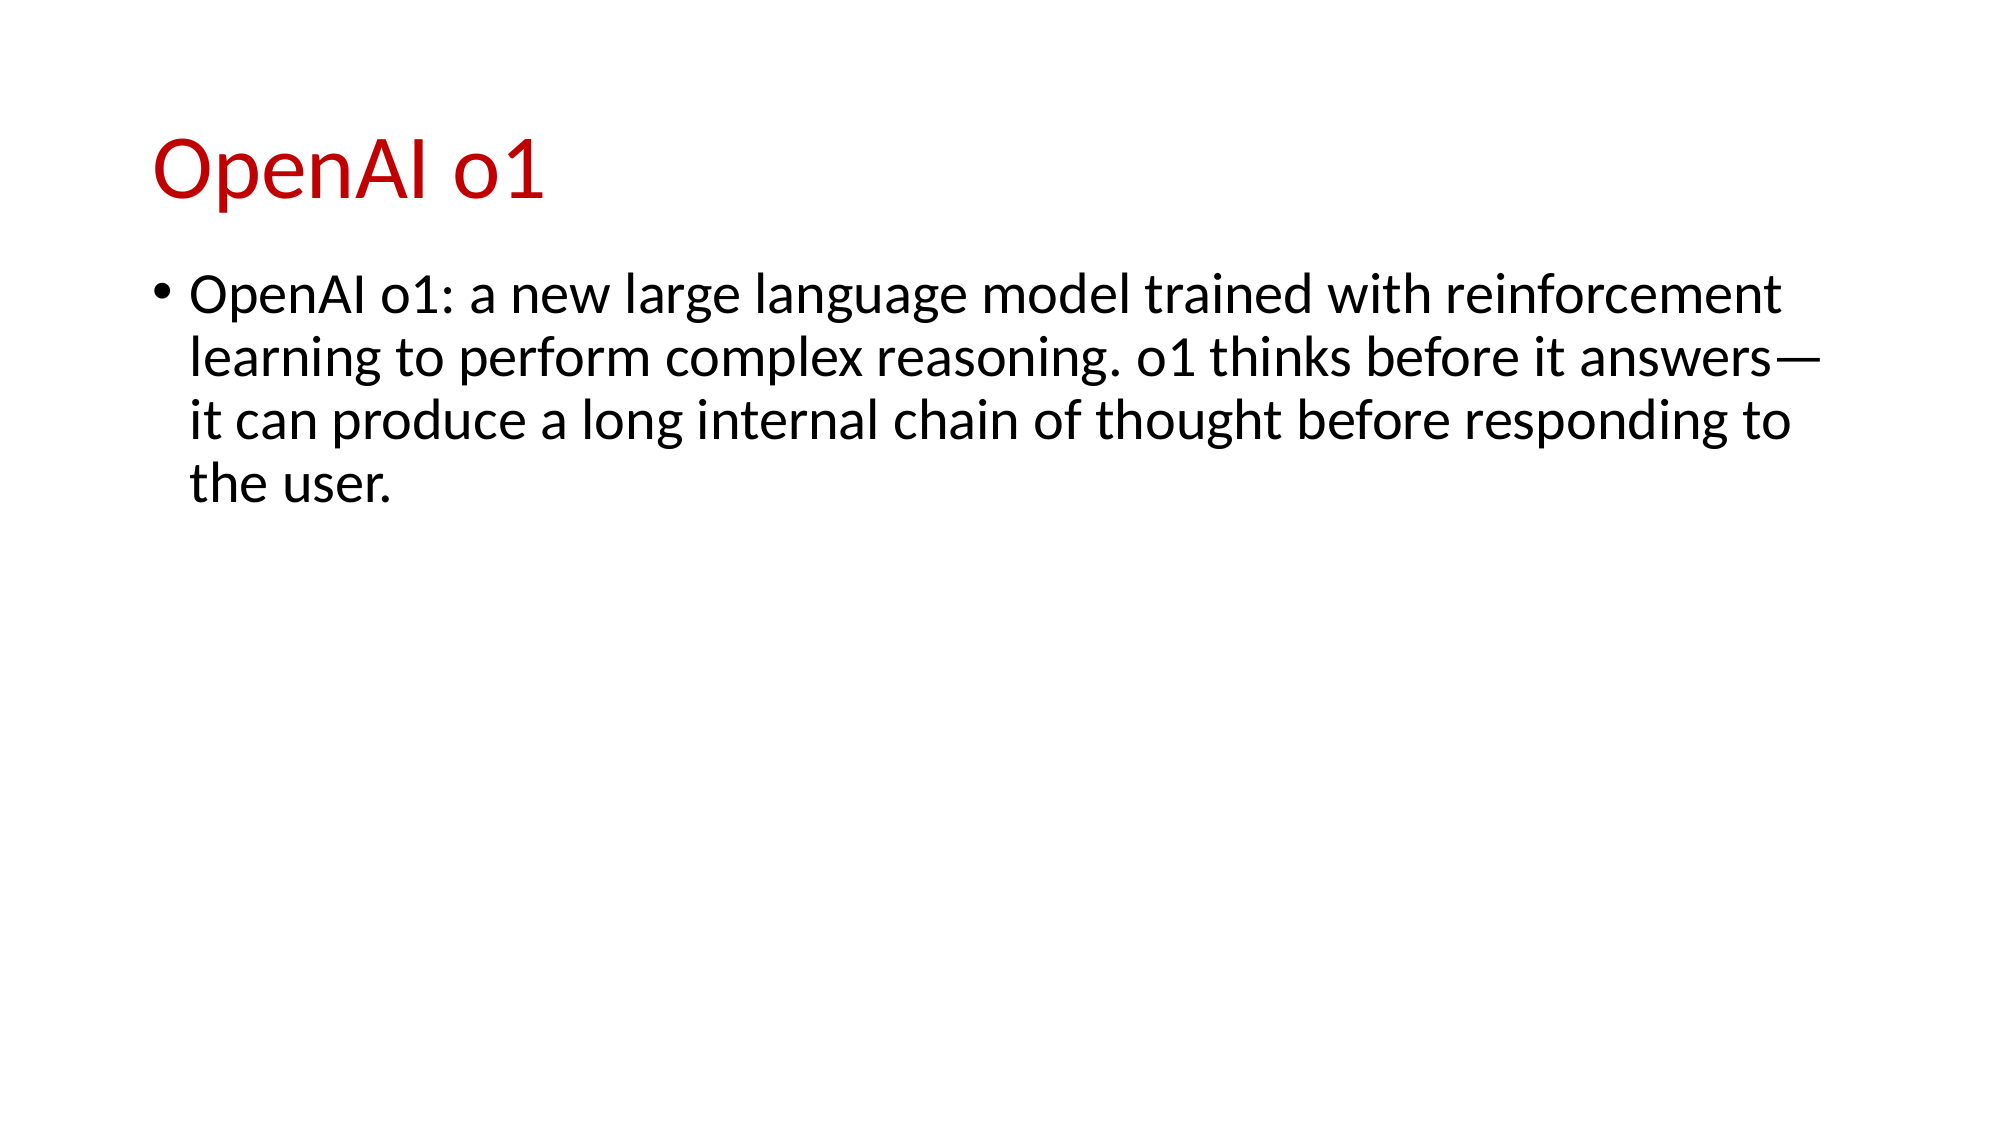

# OpenAI o1
OpenAI o1: a new large language model trained with reinforcement learning to perform complex reasoning. o1 thinks before it answers—it can produce a long internal chain of thought before responding to the user.